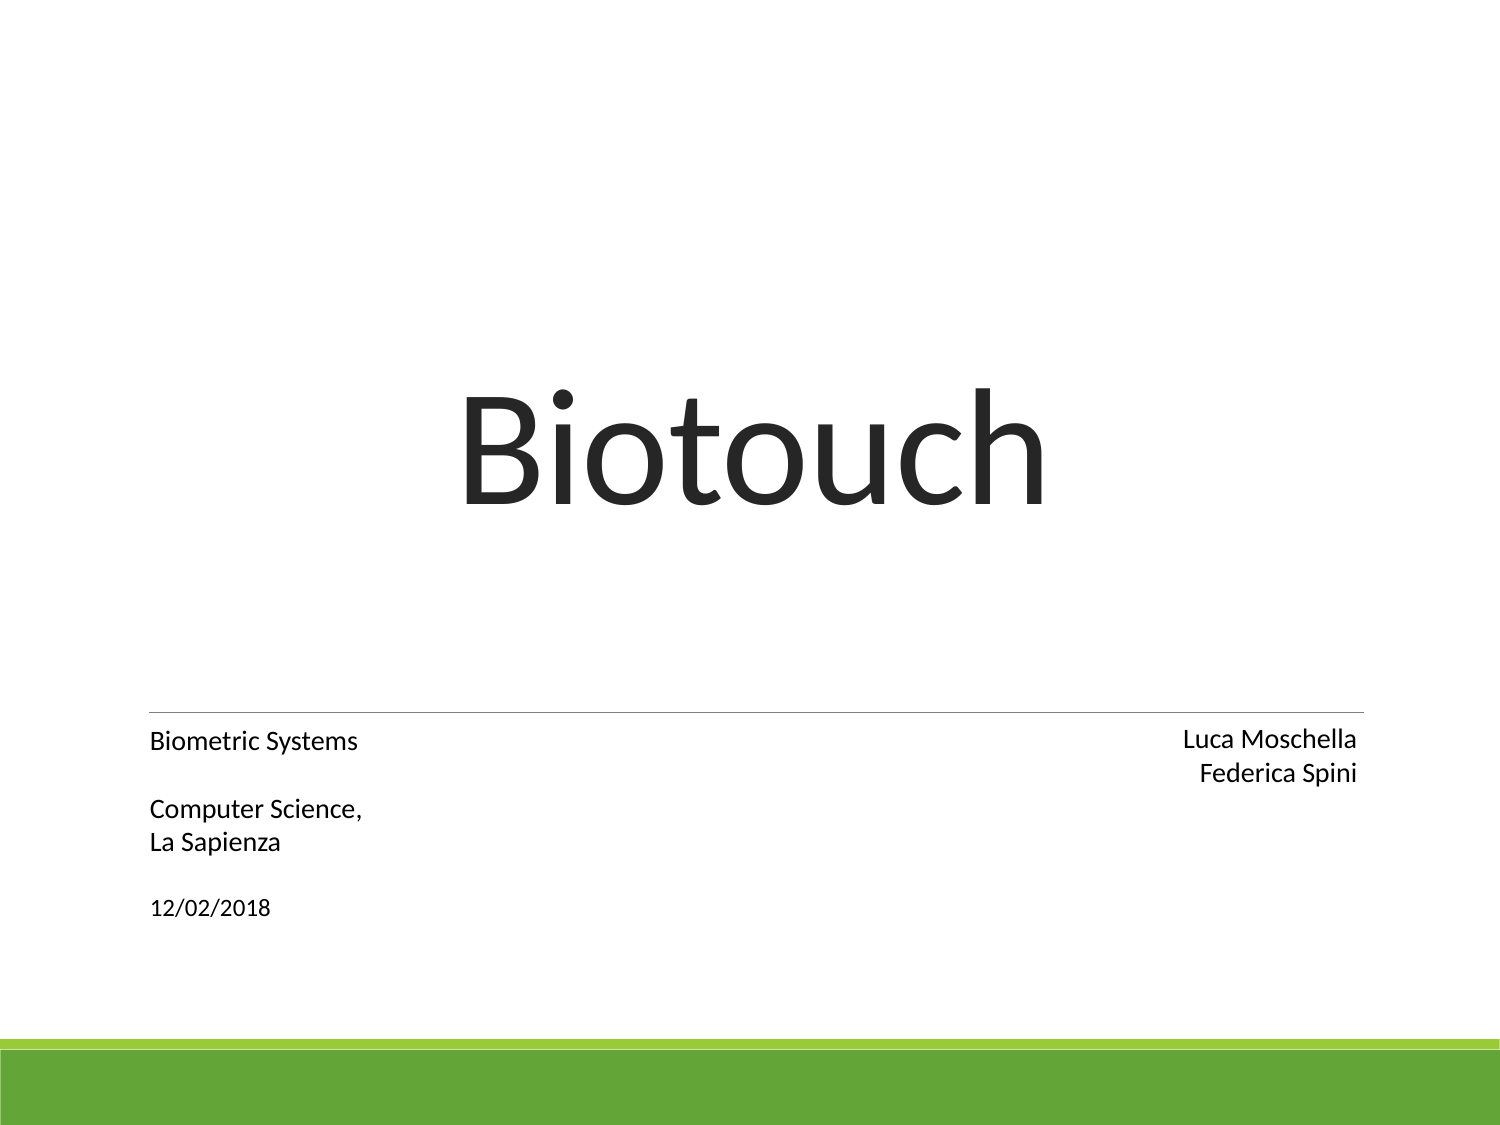

# Biotouch
Luca Moschella
Federica Spini
Biometric Systems

Computer Science,
La Sapienza

12/02/2018